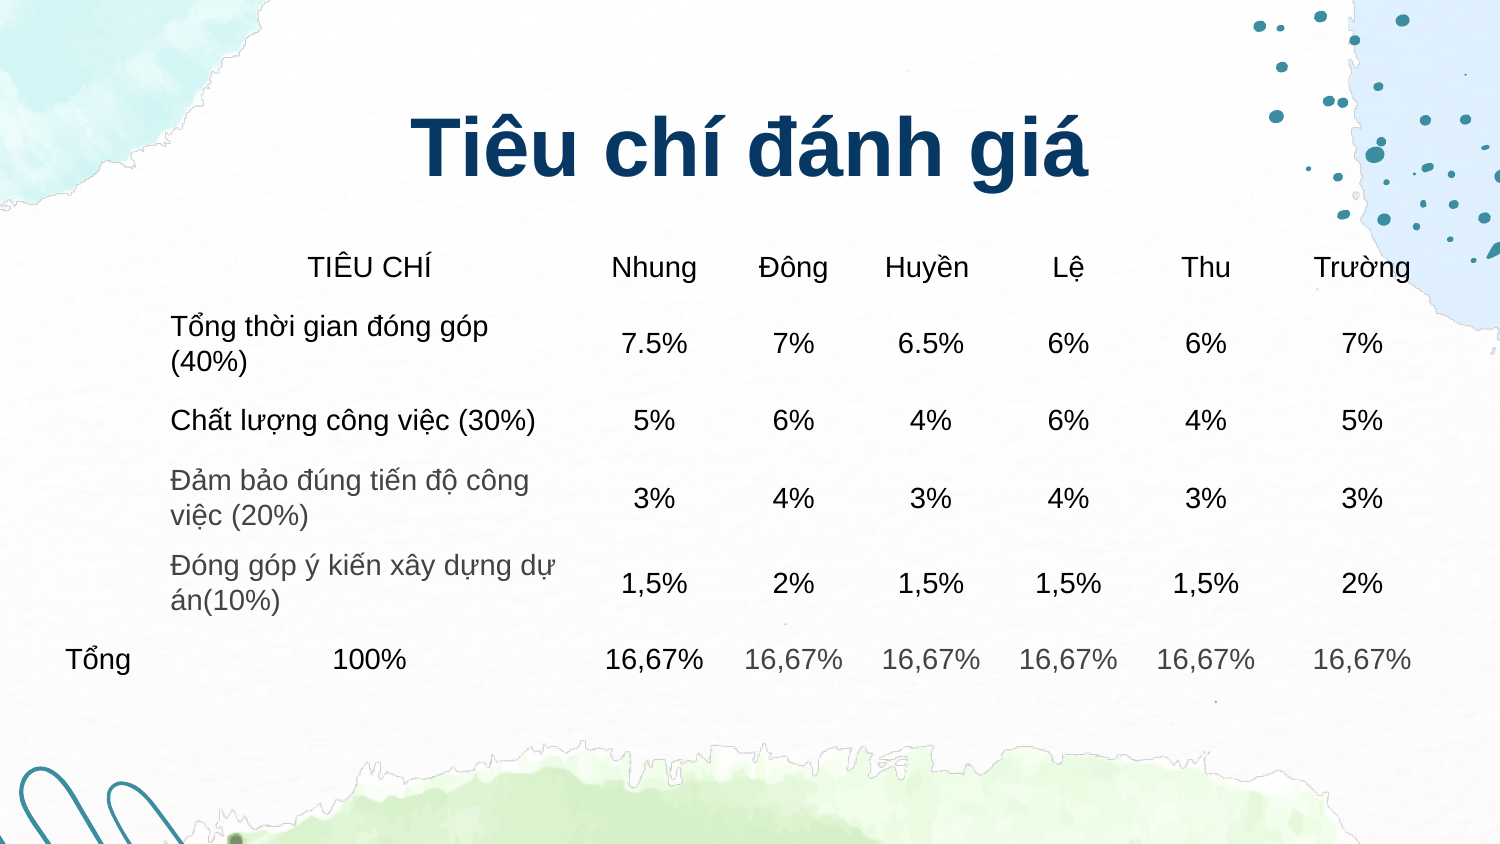

# Tiêu chí đánh giá
|  | TIÊU CHÍ | Nhung | Đông | Huyền | Lệ | Thu | Trường |
| --- | --- | --- | --- | --- | --- | --- | --- |
|  | Tổng thời gian đóng góp (40%) | 7.5% | 7% | 6.5% | 6% | 6% | 7% |
|  | Chất lượng công việc (30%) | 5% | 6% | 4% | 6% | 4% | 5% |
|  | Đảm bảo đúng tiến độ công việc (20%) | 3% | 4% | 3% | 4% | 3% | 3% |
|  | Đóng góp ý kiến xây dựng dự án(10%) | 1,5% | 2% | 1,5% | 1,5% | 1,5% | 2% |
| Tổng | 100% | 16,67% | 16,67% | 16,67% | 16,67% | 16,67% | 16,67% |